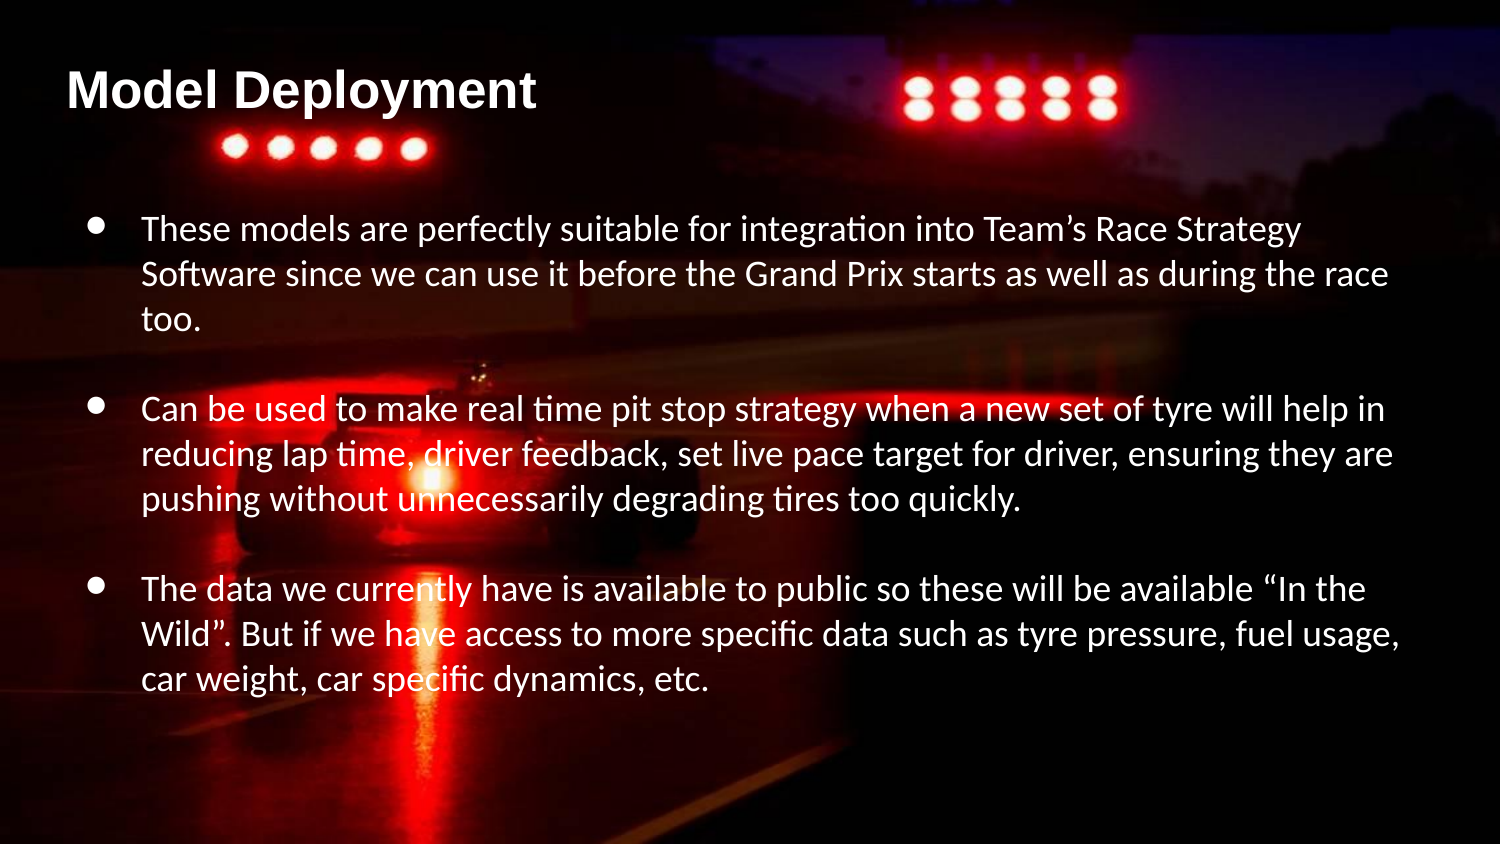

# Model Deployment
These models are perfectly suitable for integration into Team’s Race Strategy Software since we can use it before the Grand Prix starts as well as during the race too.

Can be used to make real time pit stop strategy when a new set of tyre will help in reducing lap time, driver feedback, set live pace target for driver, ensuring they are pushing without unnecessarily degrading tires too quickly.

The data we currently have is available to public so these will be available “In the Wild”. But if we have access to more specific data such as tyre pressure, fuel usage, car weight, car specific dynamics, etc.